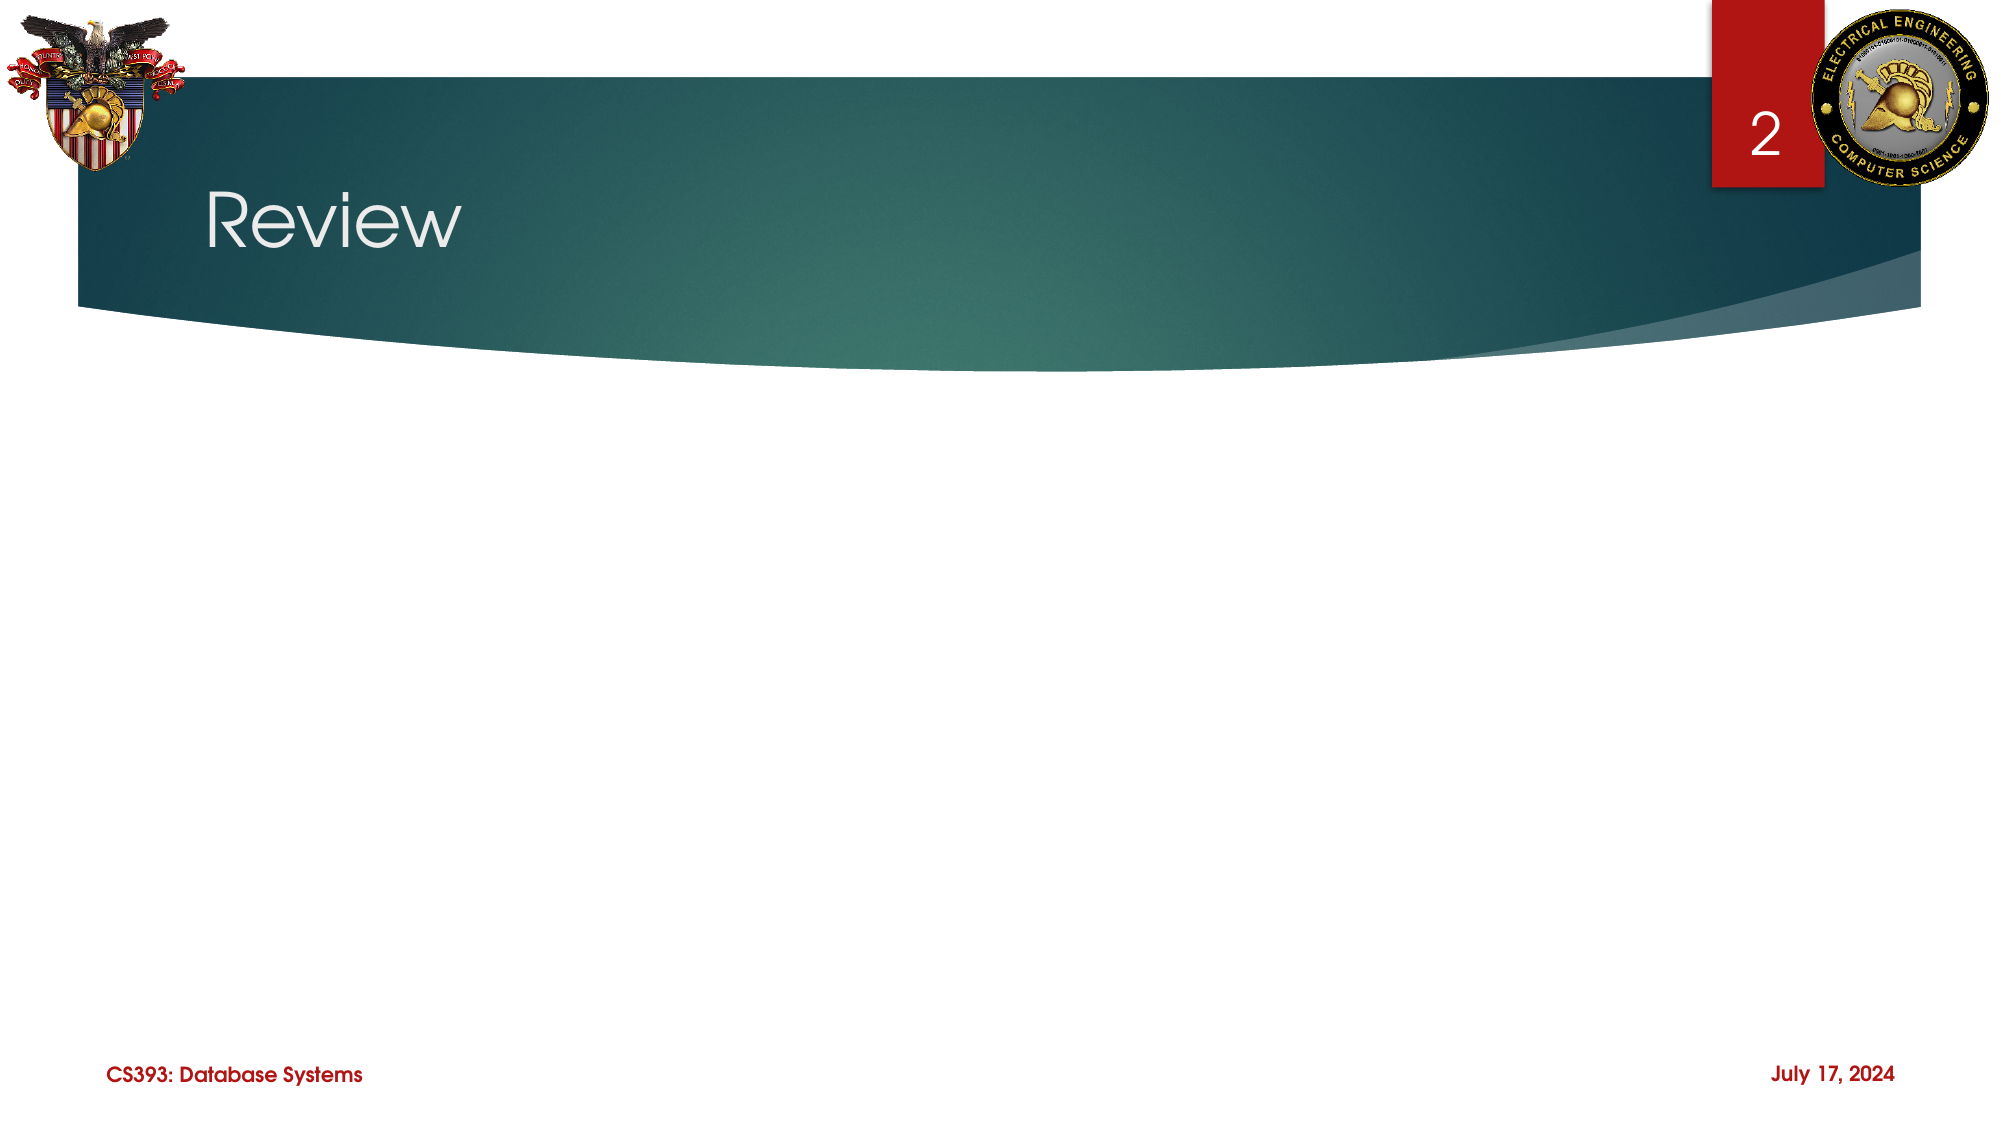

2
# Review

CS393: Database Systems
July 17, 2024